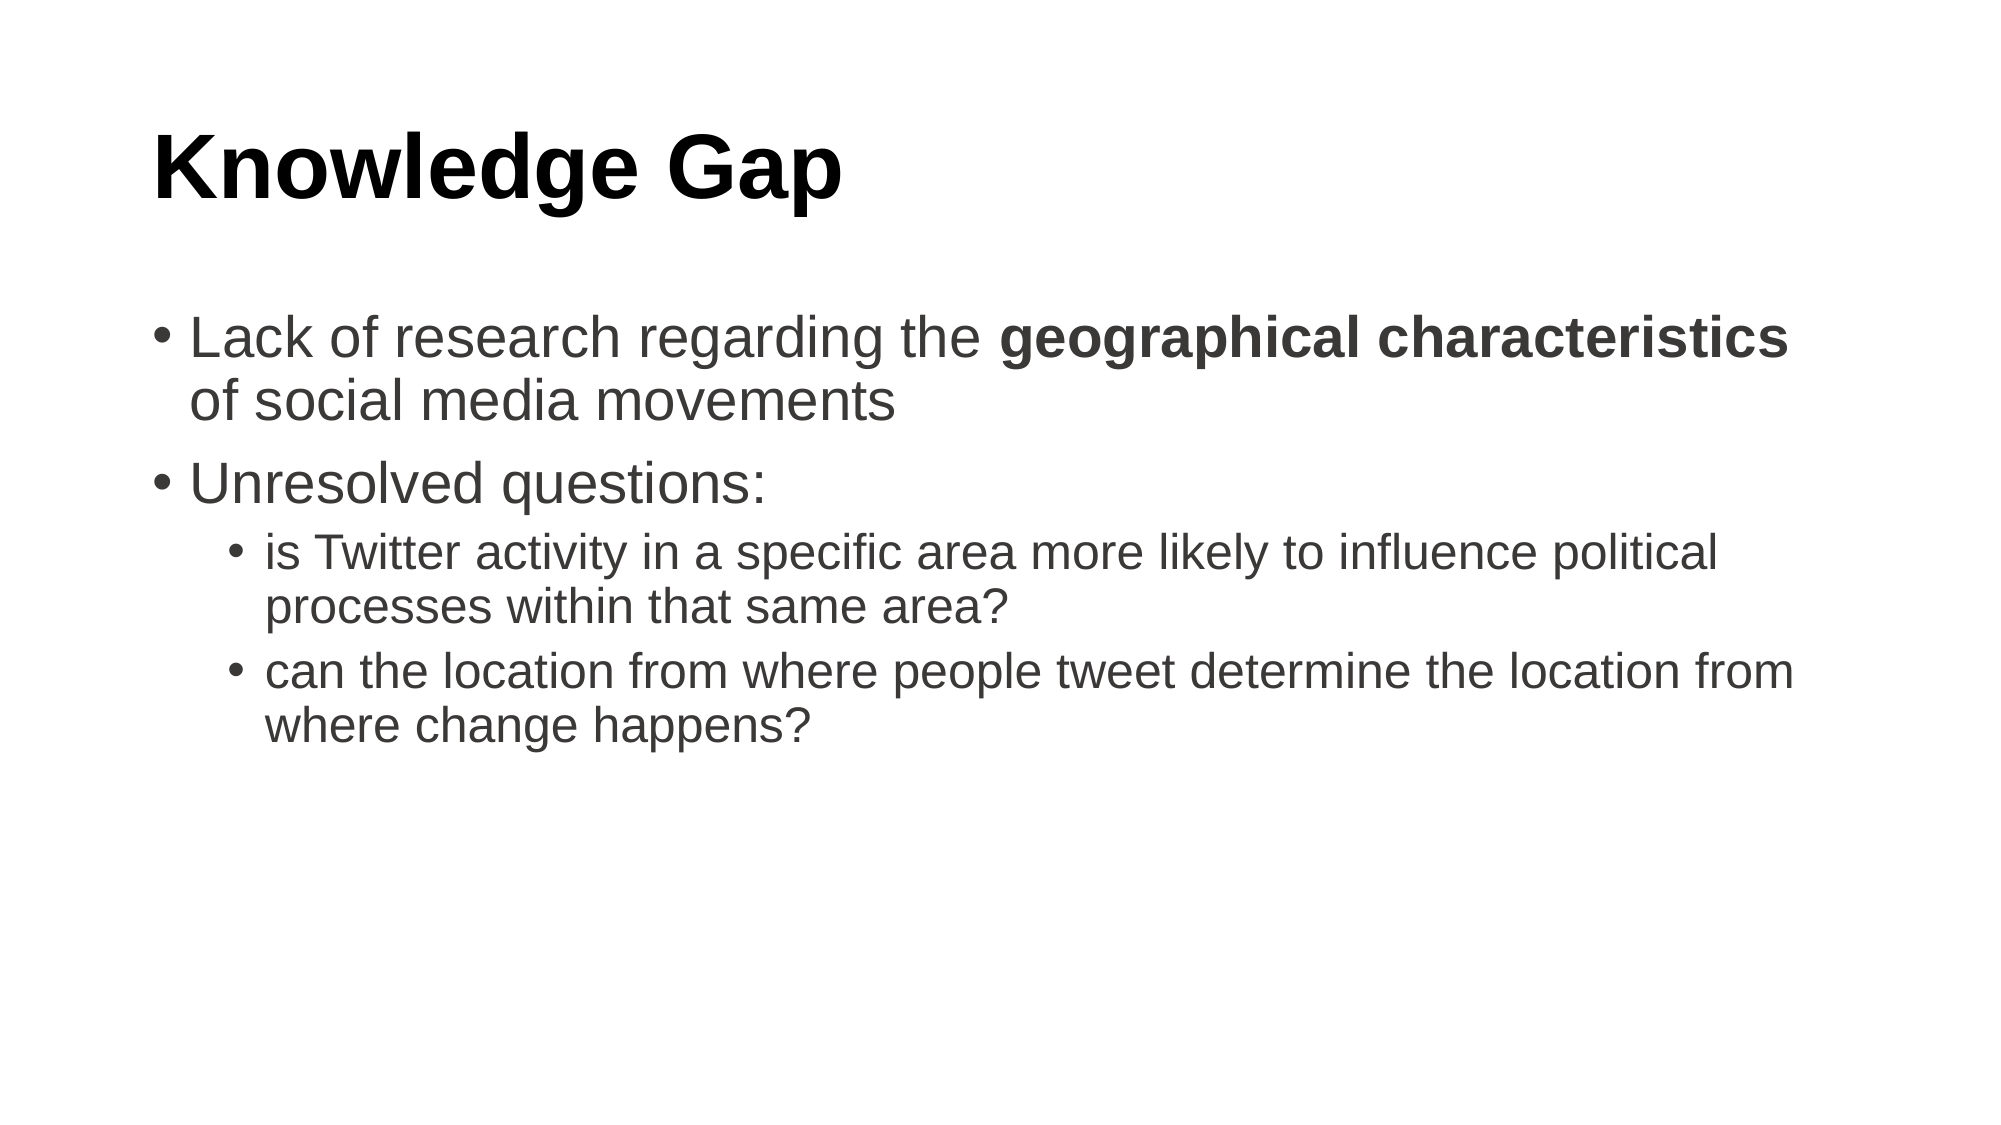

# Knowledge Gap
Lack of research regarding the geographical characteristics of social media movements
Unresolved questions:
is Twitter activity in a specific area more likely to influence political processes within that same area?
can the location from where people tweet determine the location from where change happens?